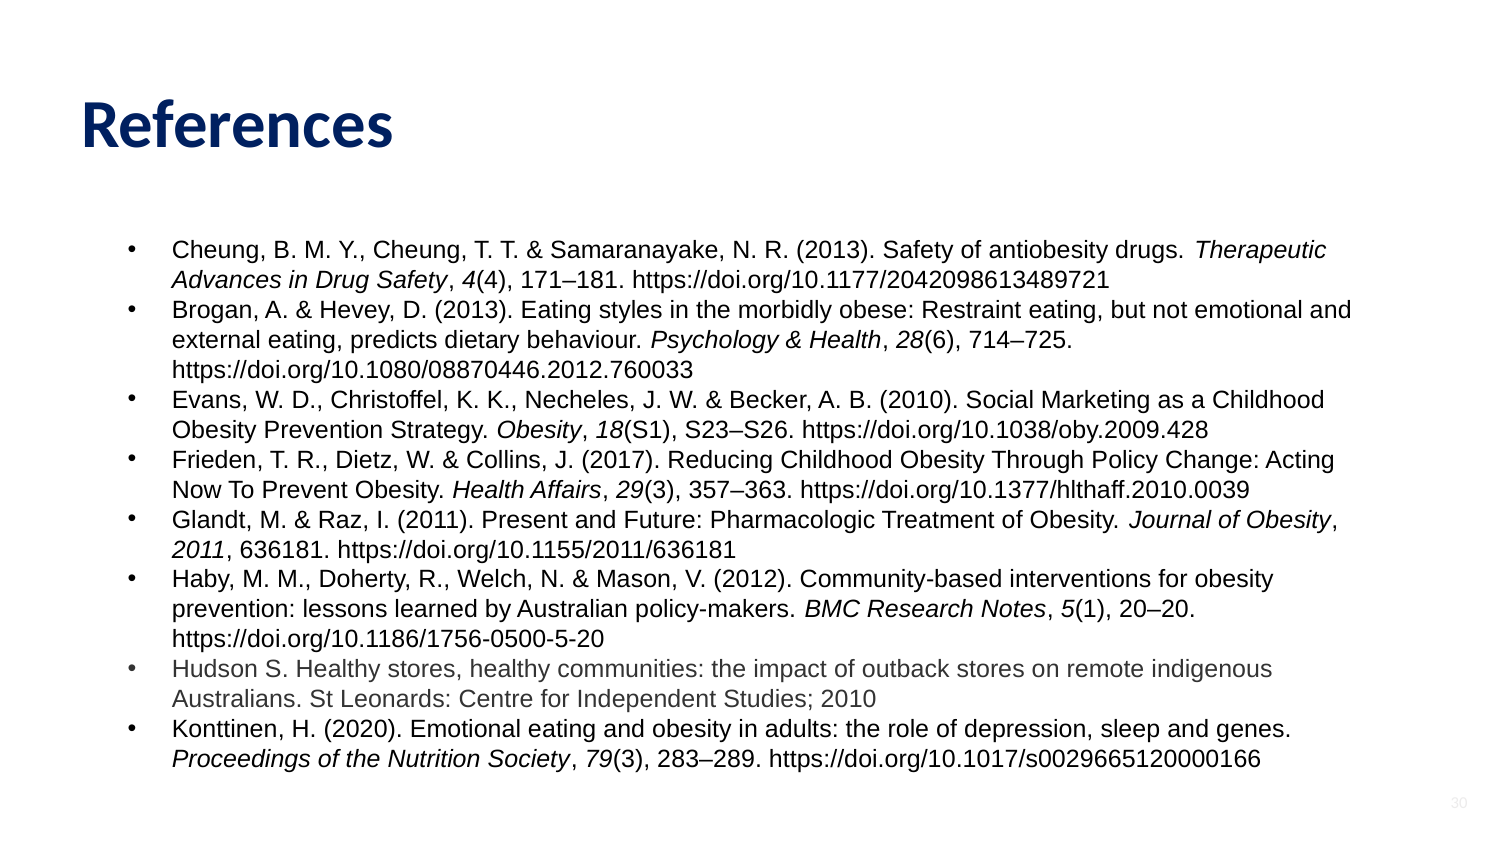

# References
Cheung, B. M. Y., Cheung, T. T. & Samaranayake, N. R. (2013). Safety of antiobesity drugs. Therapeutic Advances in Drug Safety, 4(4), 171–181. https://doi.org/10.1177/2042098613489721
Brogan, A. & Hevey, D. (2013). Eating styles in the morbidly obese: Restraint eating, but not emotional and external eating, predicts dietary behaviour. Psychology & Health, 28(6), 714–725. https://doi.org/10.1080/08870446.2012.760033
Evans, W. D., Christoffel, K. K., Necheles, J. W. & Becker, A. B. (2010). Social Marketing as a Childhood Obesity Prevention Strategy. Obesity, 18(S1), S23–S26. https://doi.org/10.1038/oby.2009.428
Frieden, T. R., Dietz, W. & Collins, J. (2017). Reducing Childhood Obesity Through Policy Change: Acting Now To Prevent Obesity. Health Affairs, 29(3), 357–363. https://doi.org/10.1377/hlthaff.2010.0039
Glandt, M. & Raz, I. (2011). Present and Future: Pharmacologic Treatment of Obesity. Journal of Obesity, 2011, 636181. https://doi.org/10.1155/2011/636181
Haby, M. M., Doherty, R., Welch, N. & Mason, V. (2012). Community-based interventions for obesity prevention: lessons learned by Australian policy-makers. BMC Research Notes, 5(1), 20–20. https://doi.org/10.1186/1756-0500-5-20
Hudson S. Healthy stores, healthy communities: the impact of outback stores on remote indigenous Australians. St Leonards: Centre for Independent Studies; 2010
Konttinen, H. (2020). Emotional eating and obesity in adults: the role of depression, sleep and genes. Proceedings of the Nutrition Society, 79(3), 283–289. https://doi.org/10.1017/s0029665120000166

30